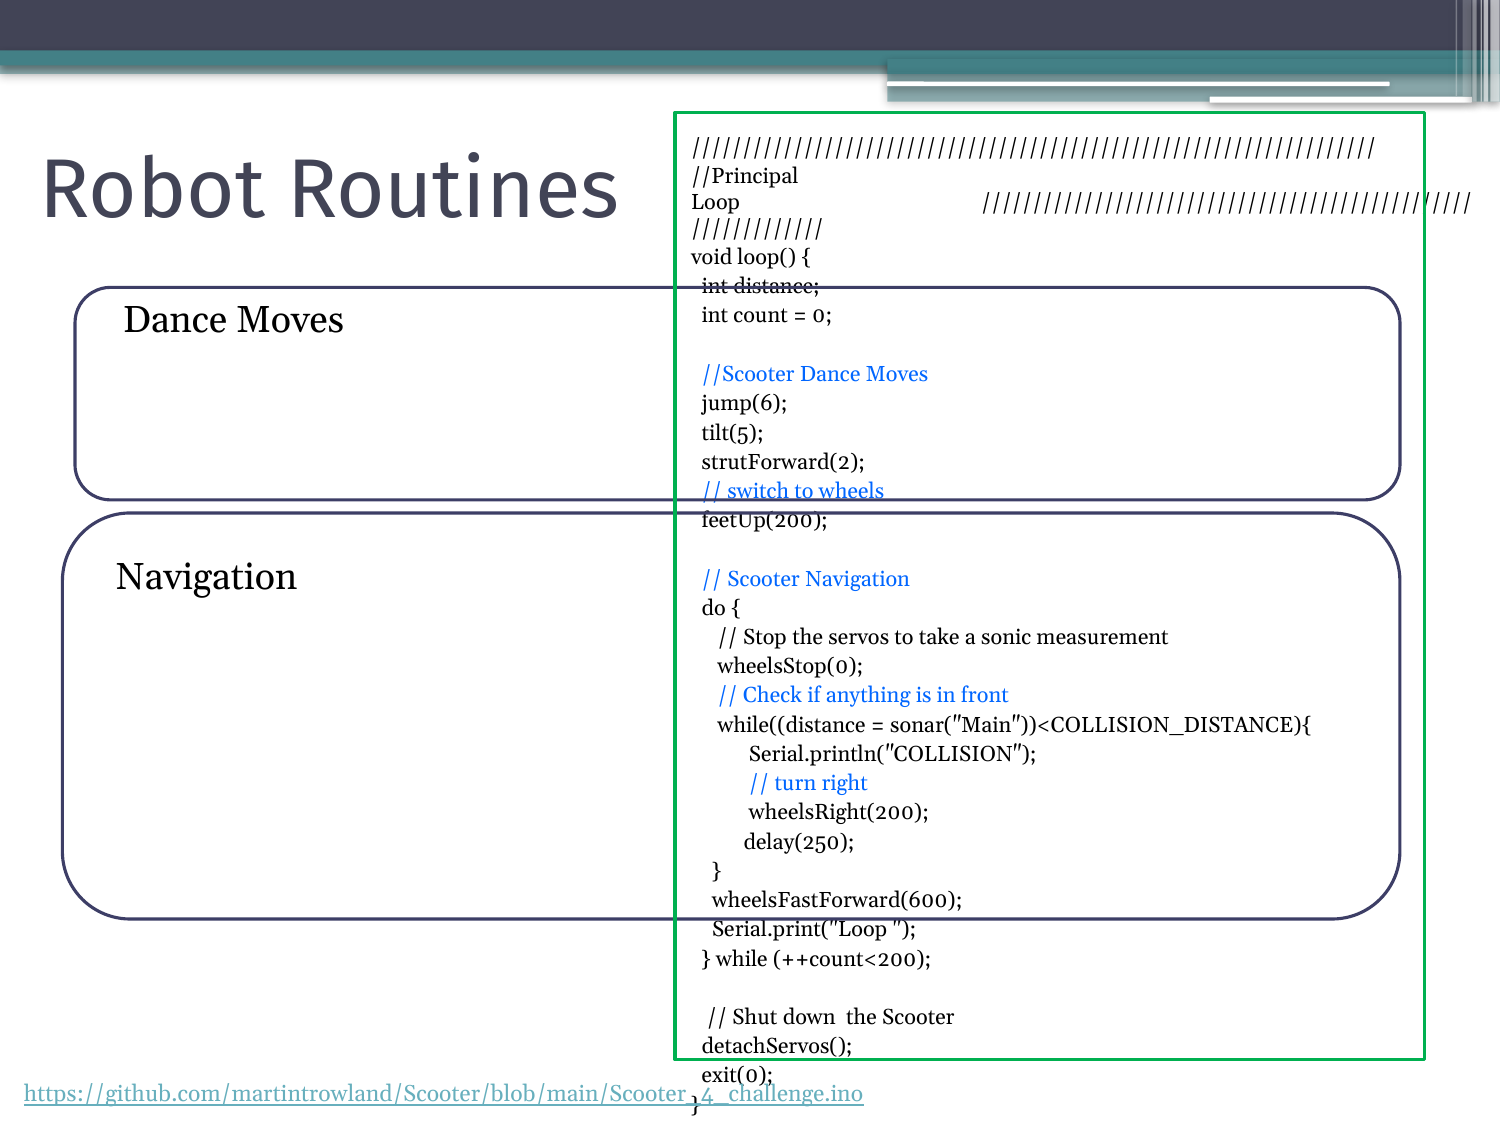

# Robot Routines

///////////////////////////////////////////////////////////////////
//Principal Loop                                              /////////////////////////////////////////////////////////////
void loop() {
  int distance;
  int count = 0;

  //Scooter Dance Moves
  jump(6);
  tilt(5);
  strutForward(2);
  // switch to wheels
  feetUp(200);

  // Scooter Navigation
  do {
     // Stop the servos to take a sonic measurement
     wheelsStop(0);
     // Check if anything is in front
     while((distance = sonar("Main"))<COLLISION_DISTANCE){
           Serial.println("COLLISION");
           // turn right
           wheelsRight(200);
          delay(250);
    }
    wheelsFastForward(600);
    Serial.print("Loop ");
  } while (++count<200);

   // Shut down  the Scooter
  detachServos();
  exit(0);
}

Dance Moves

Navigation
https://github.com/martintrowland/Scooter/blob/main/Scooter_4_challenge.ino